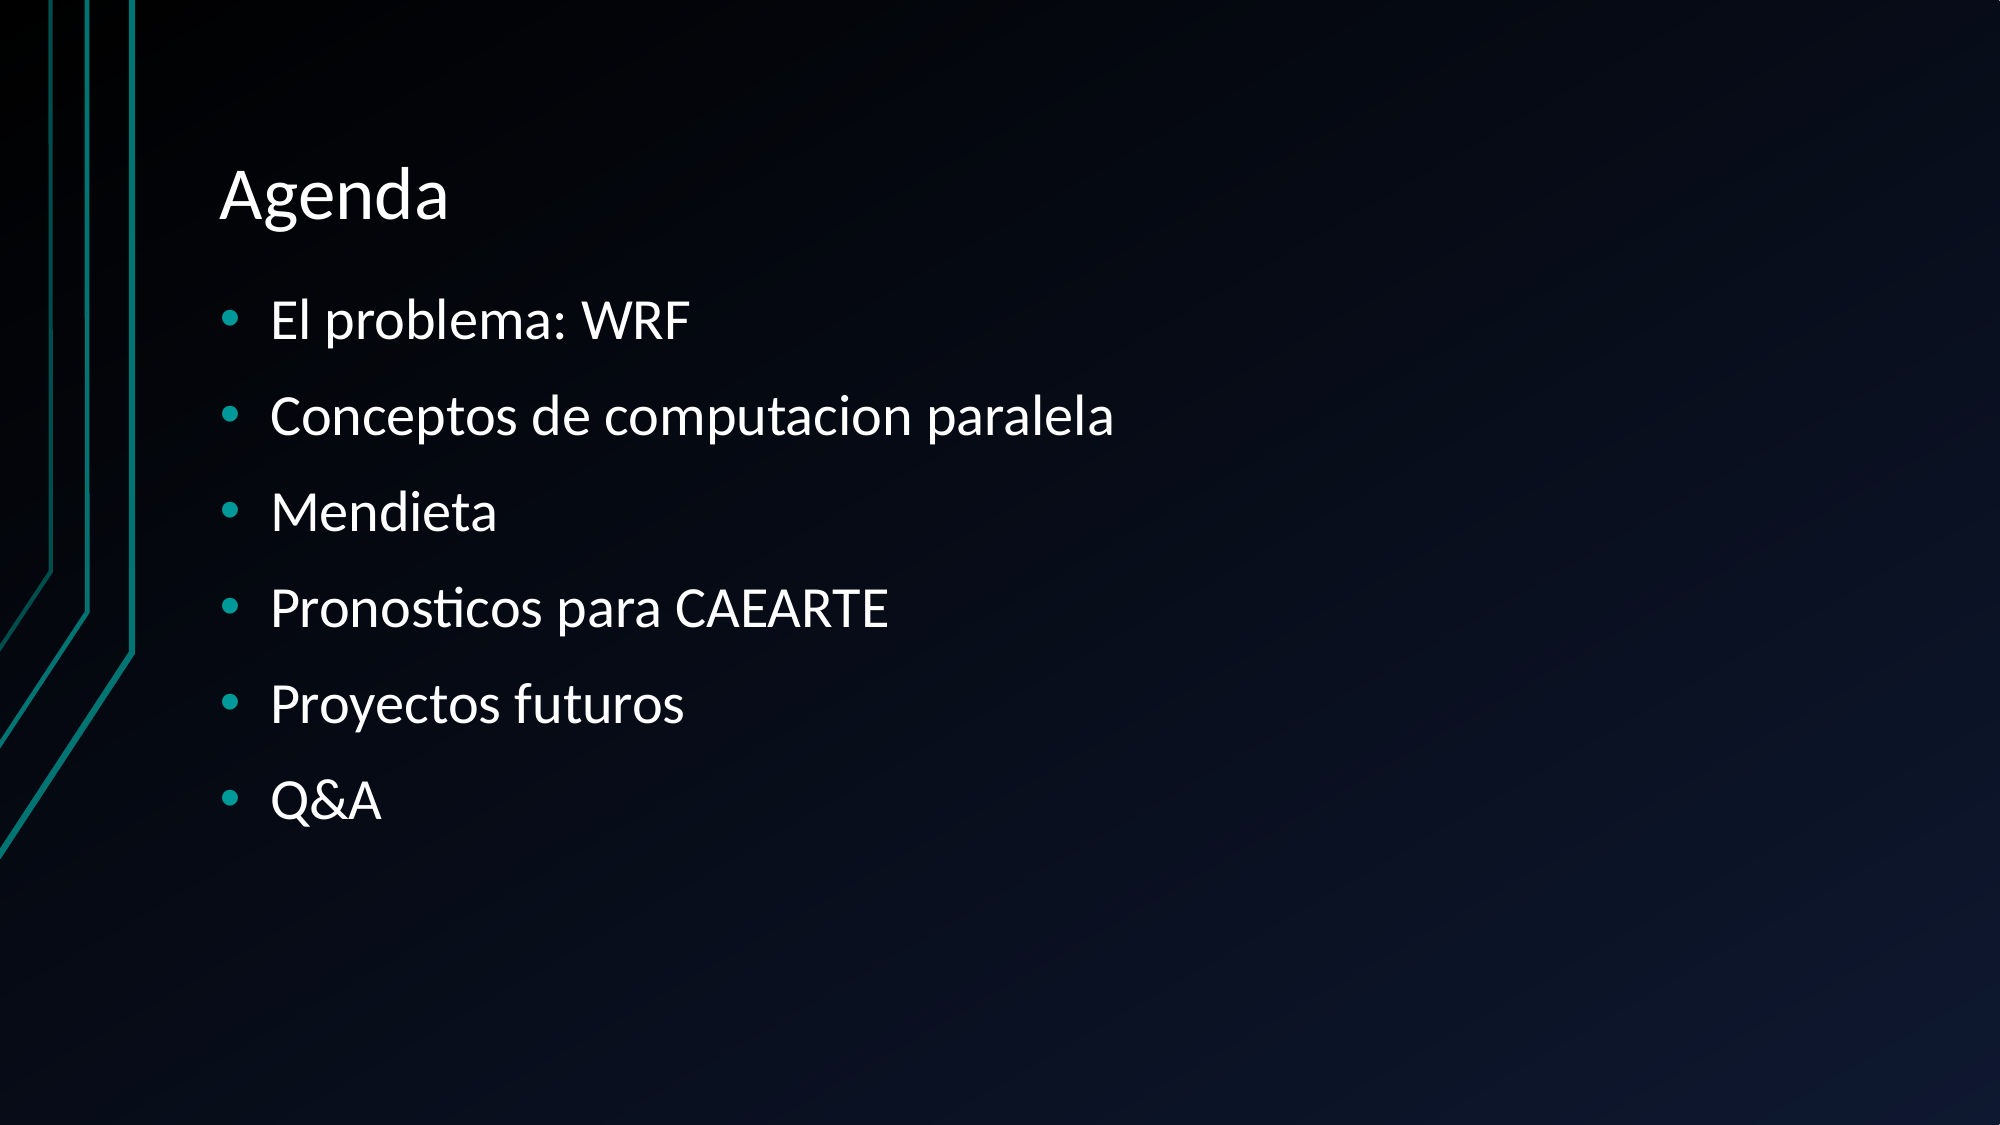

# Agenda
El problema: WRF
Conceptos de computacion paralela
Mendieta
Pronosticos para CAEARTE
Proyectos futuros
Q&A